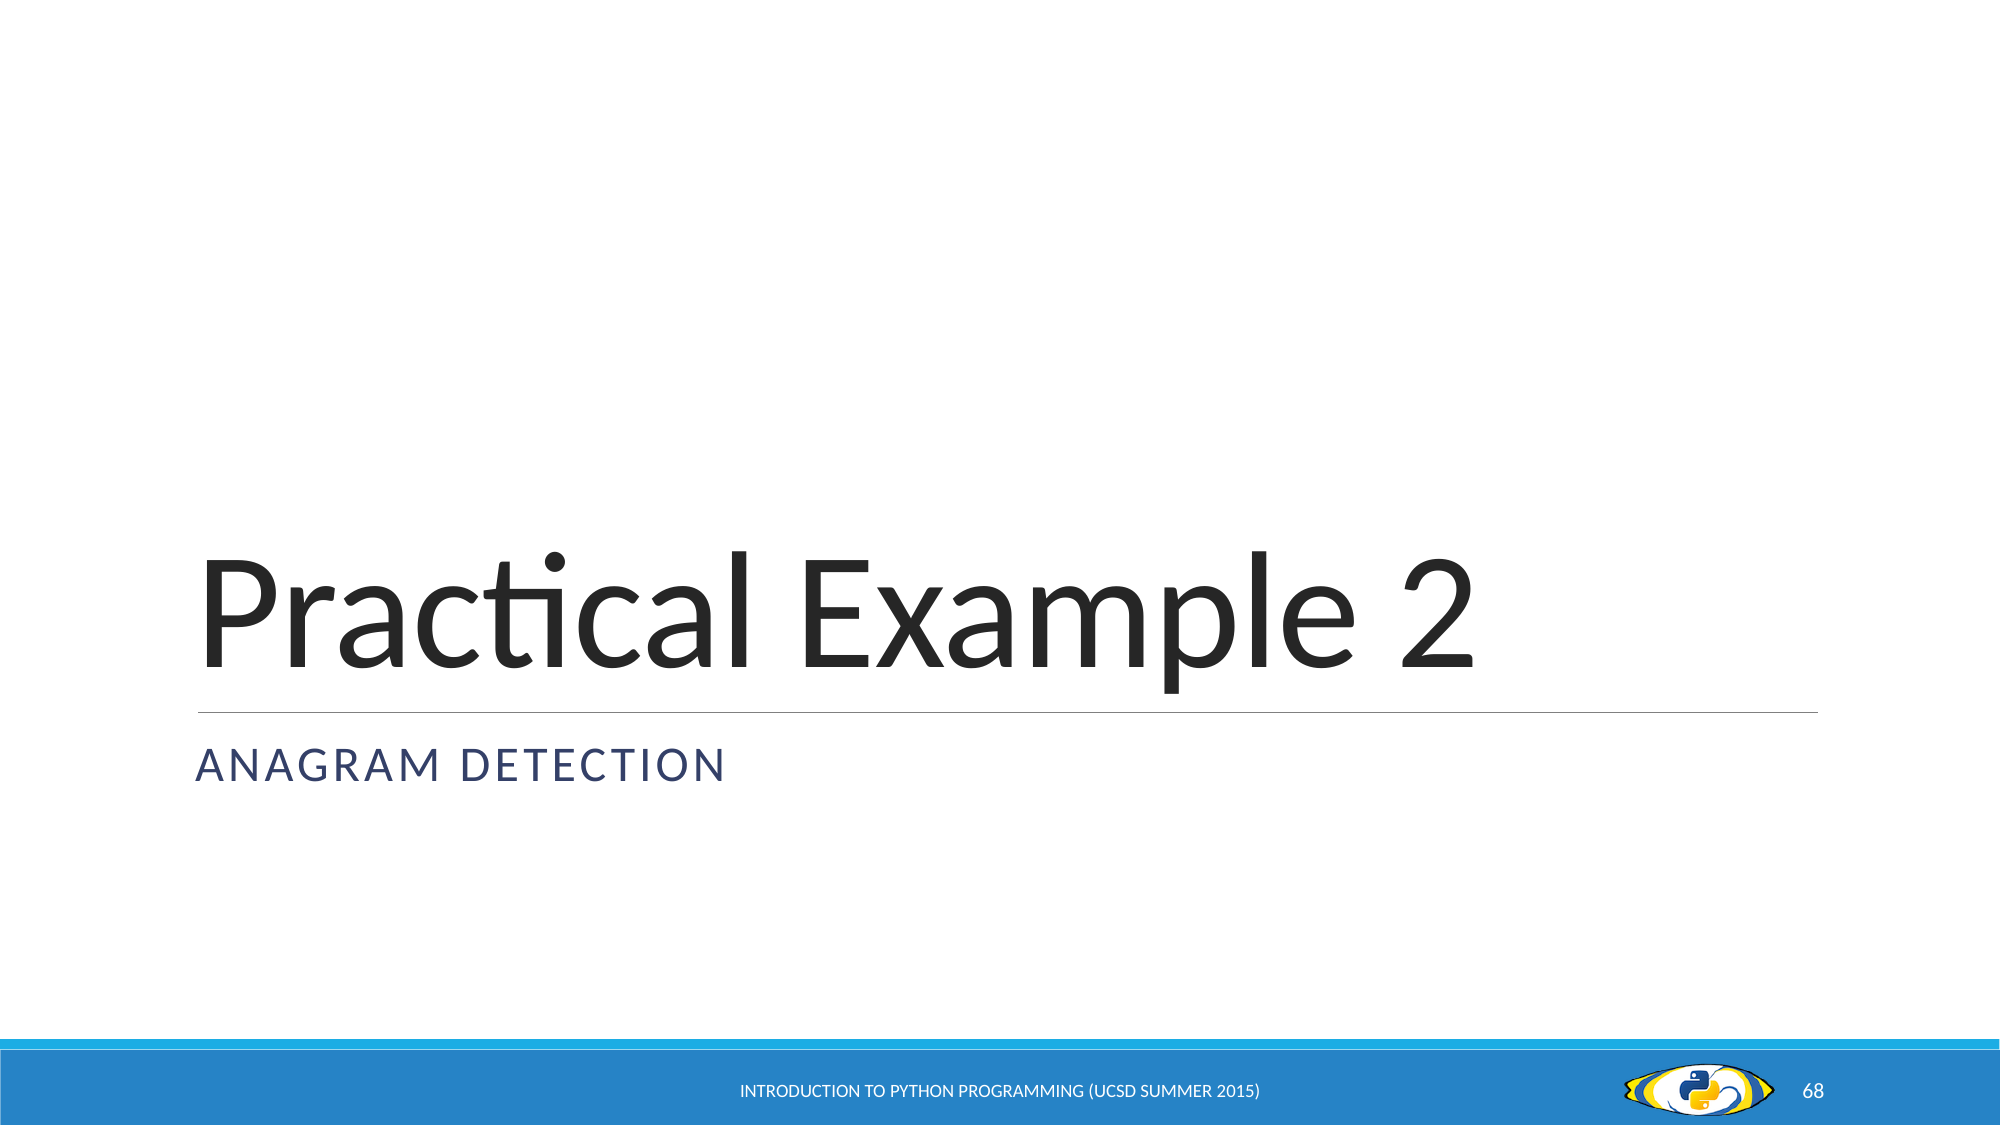

# Practical Example 2
Anagram detection
Introduction to Python Programming (UCSD Summer 2015)
68